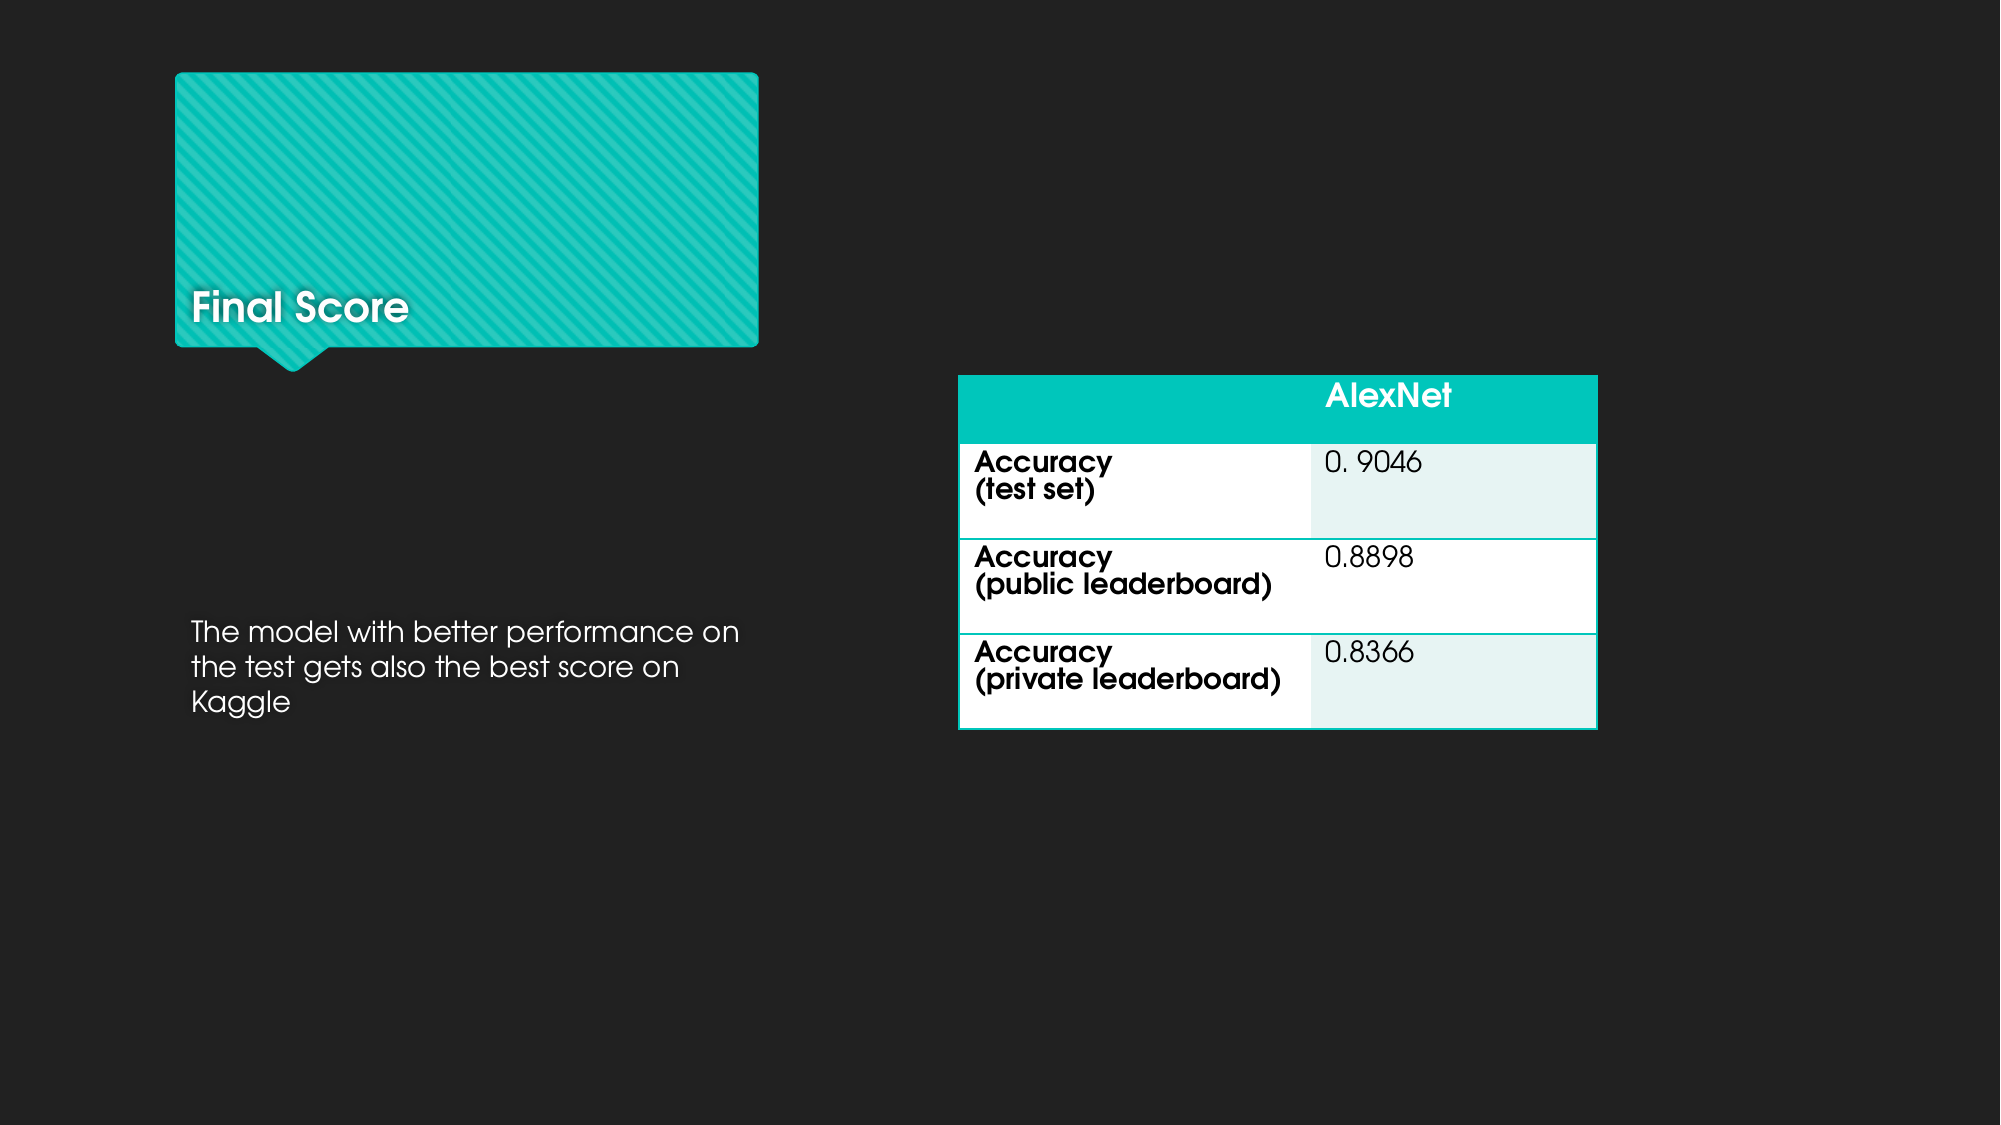

# Final Score
The model with better performance on the test gets also the best score on Kaggle
|  | AlexNet |
| --- | --- |
| Accuracy (test set) | 0. 9046 |
| Accuracy (public leaderboard) | 0.8898 |
| Accuracy (private leaderboard) | 0.8366 |